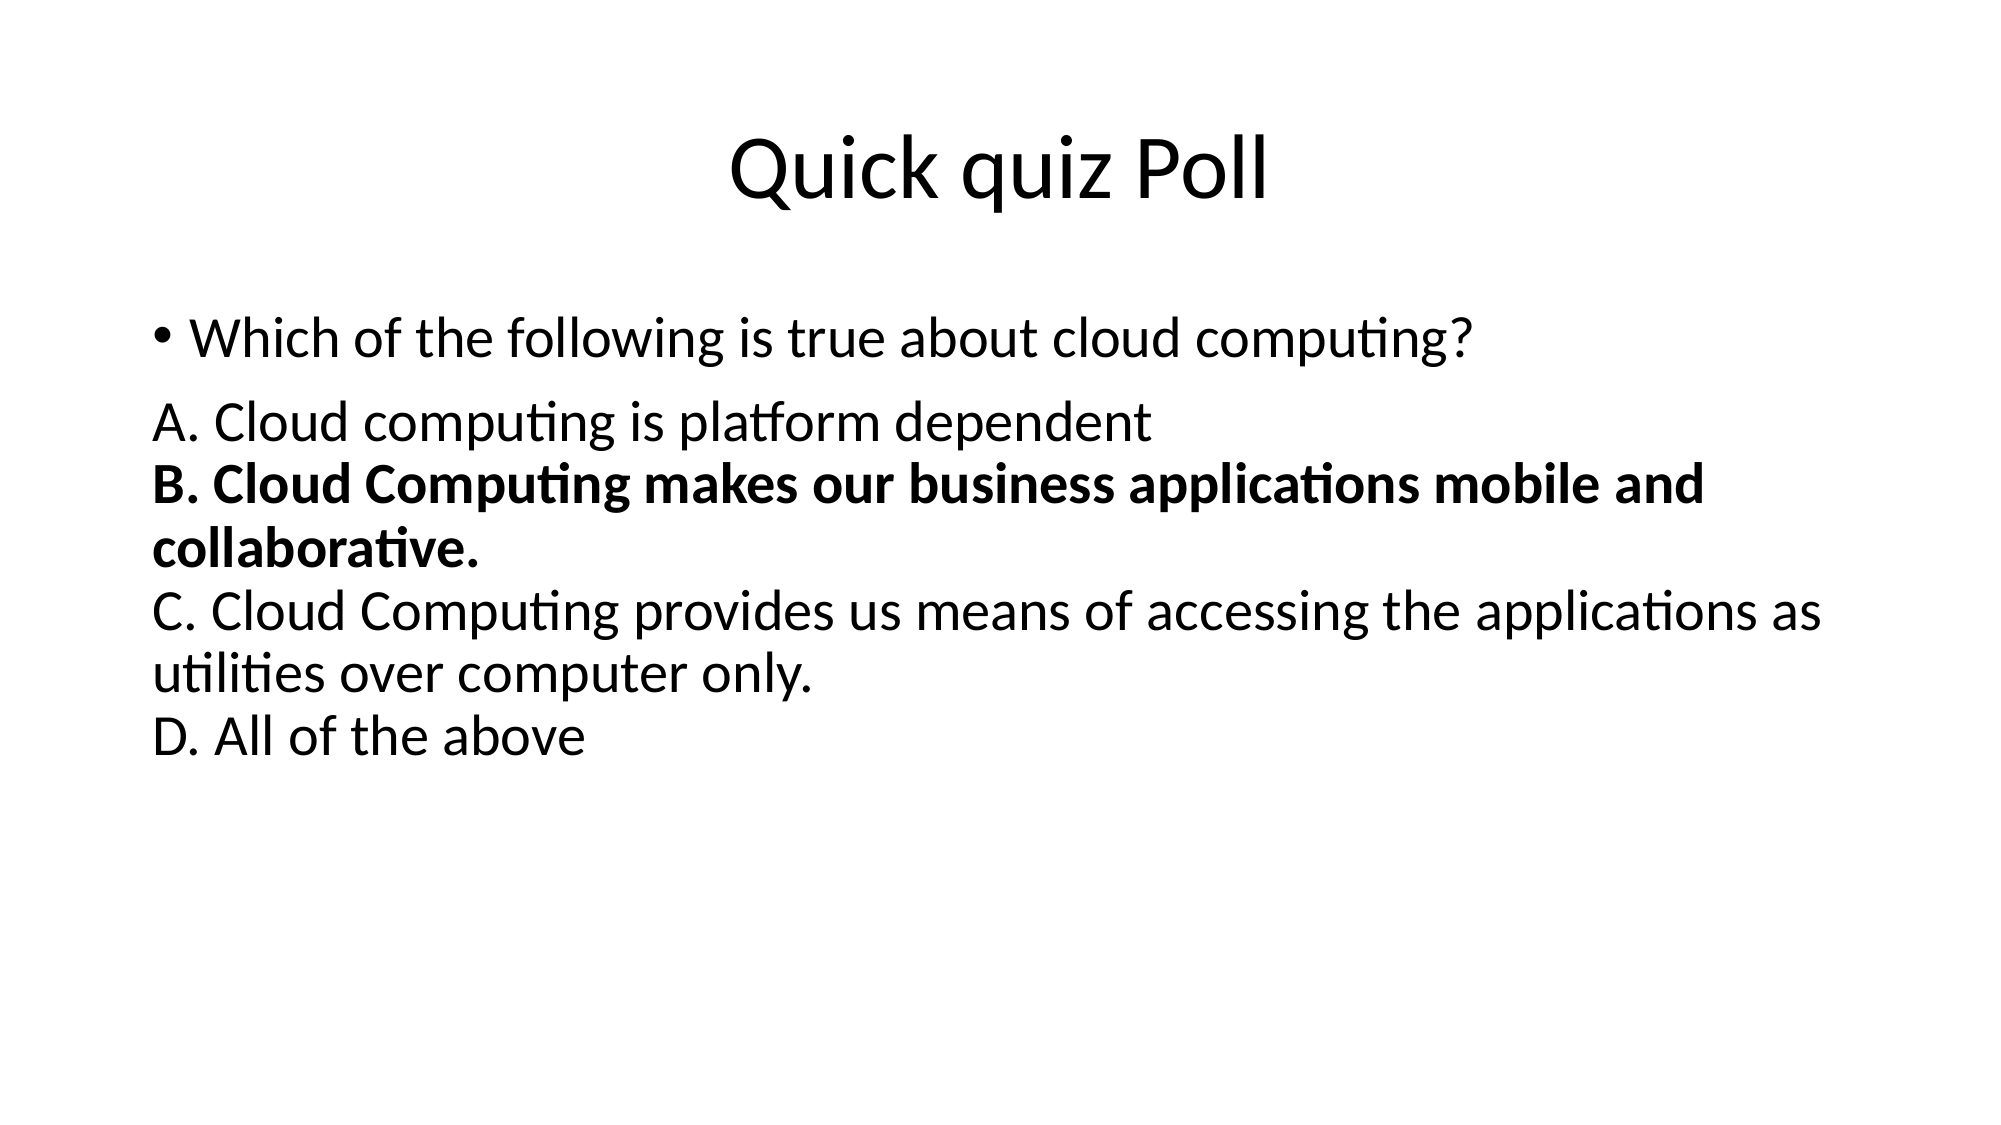

# Quick quiz Poll
Which of the following is true about cloud computing?
A. Cloud computing is platform dependent
B. Cloud Computing makes our business applications mobile and collaborative.
C. Cloud Computing provides us means of accessing the applications as utilities over computer only.
D. All of the above